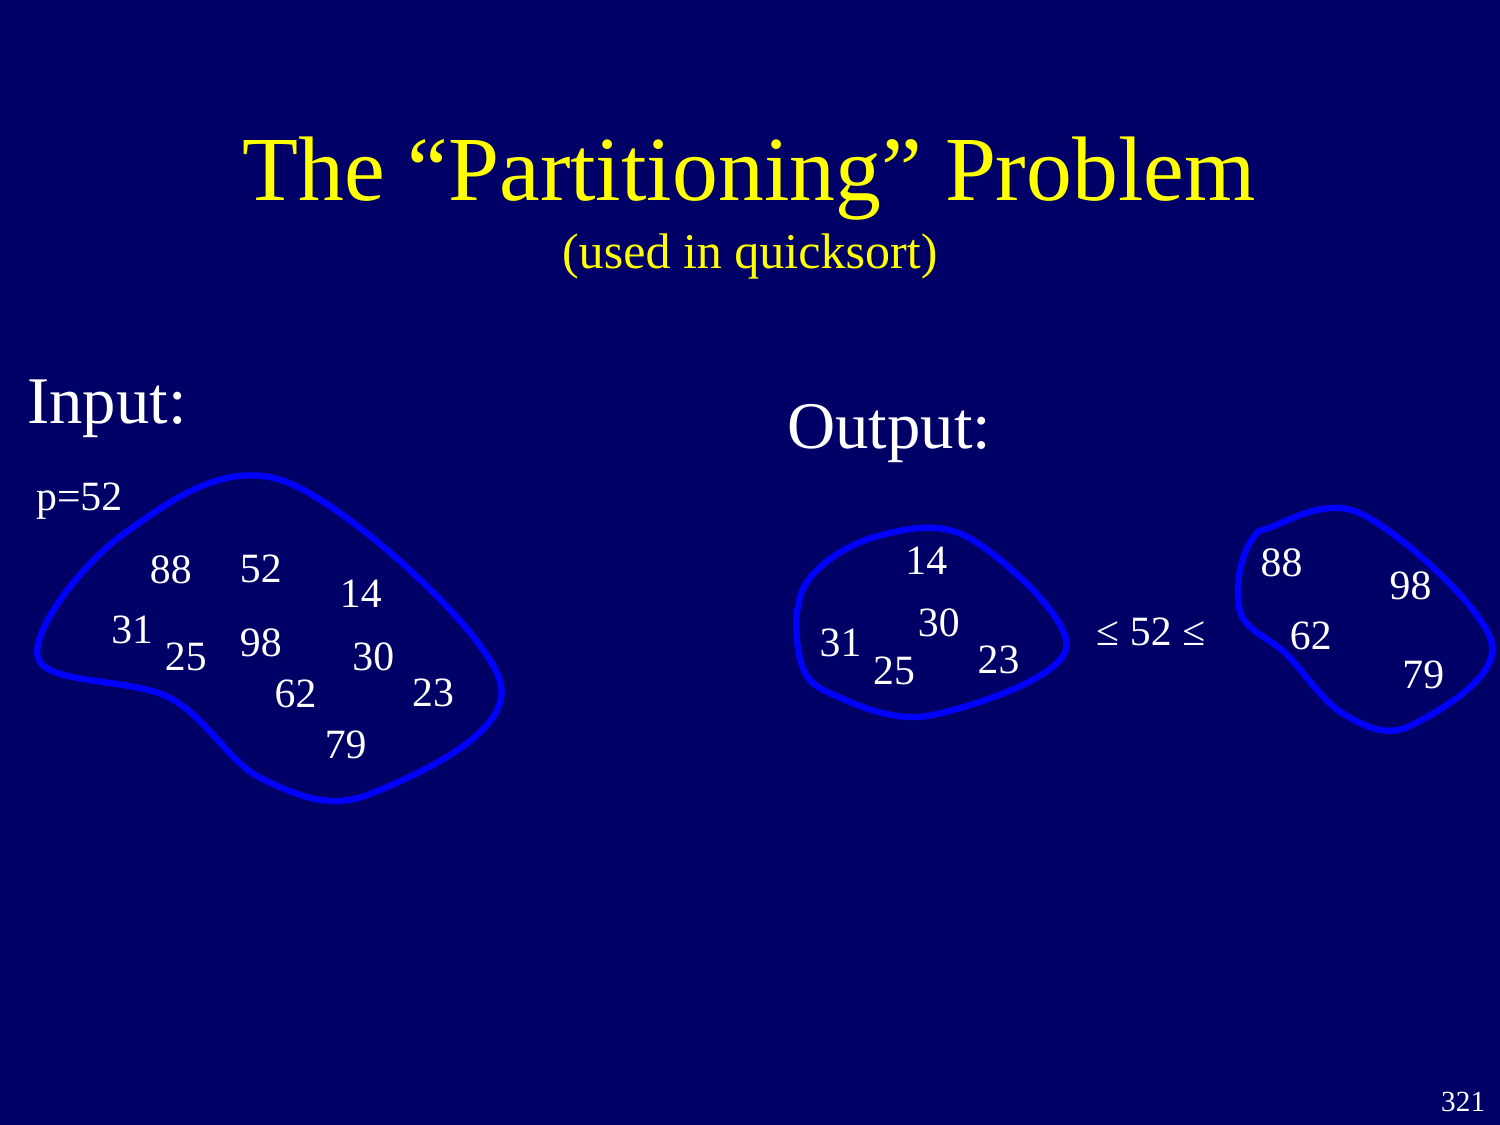

# The “Partitioning” Problem (used in quicksort)
Input:
Output:

52
88
14
31
98
25
30
23
62
79
p=52

88
98
62
79

14
30
31
23
25
≤ 52 ≤